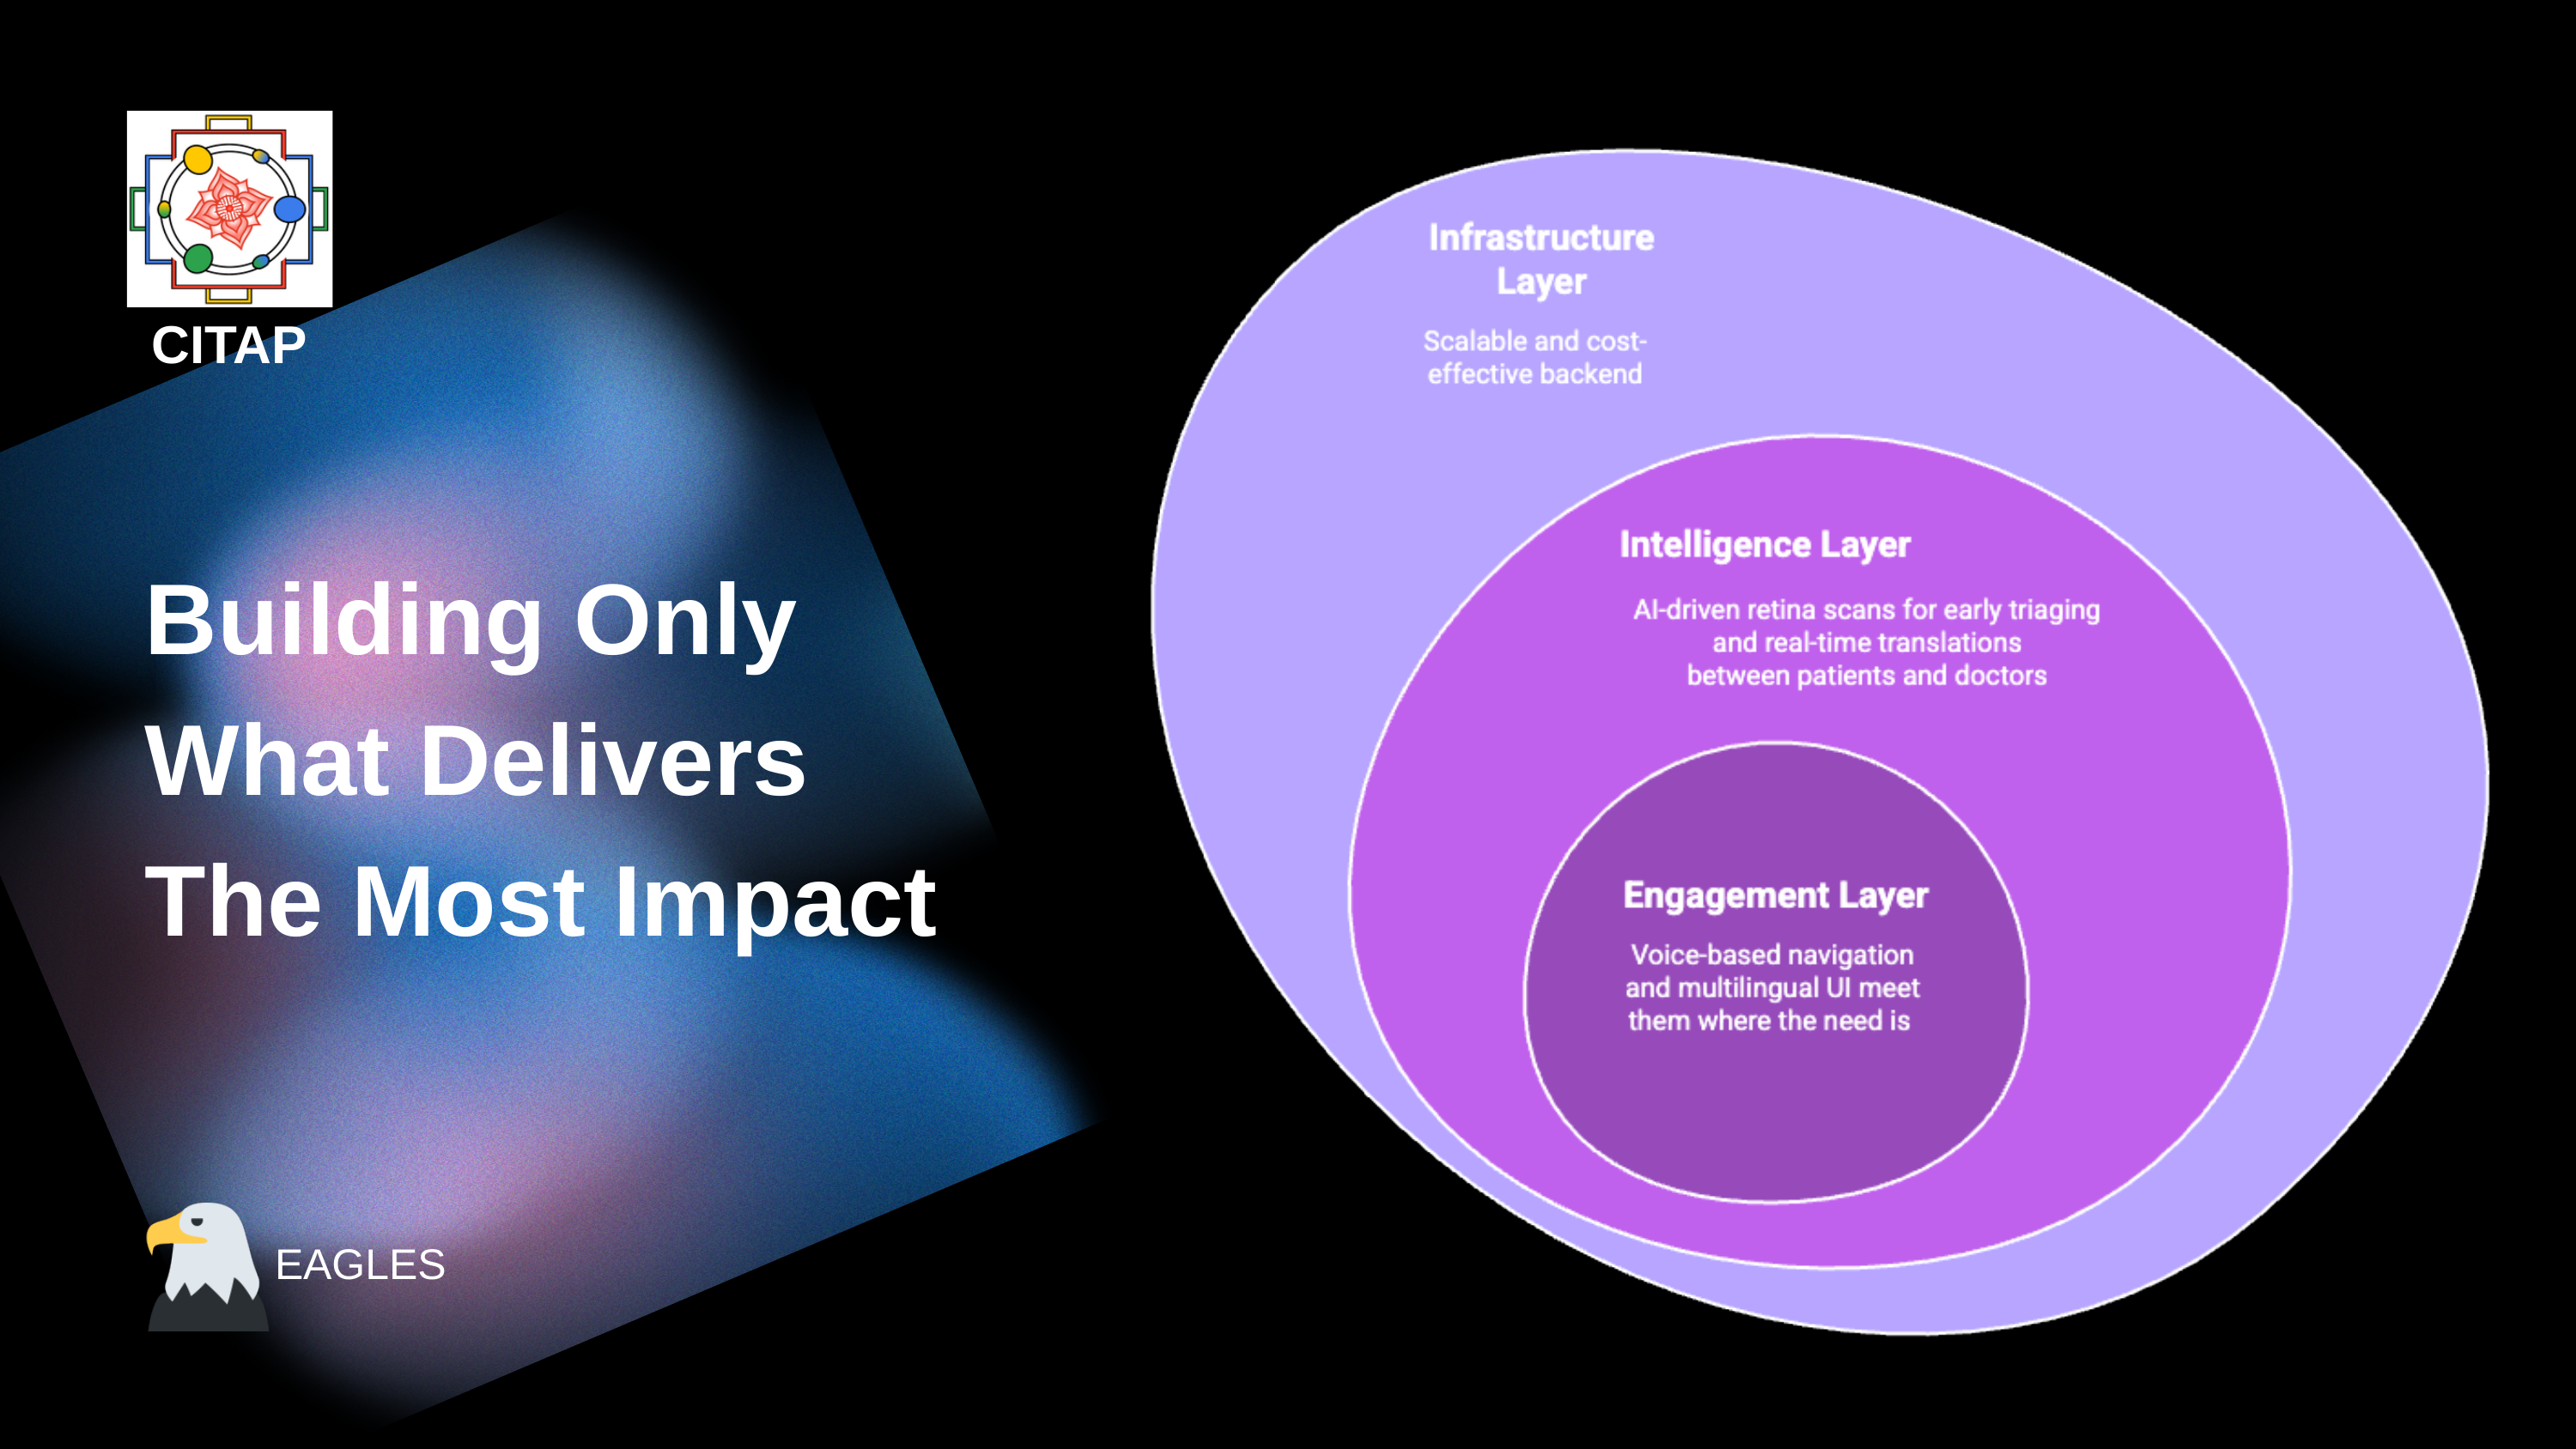

CITAP

Building Only
What Delivers
The Most Impact

EAGLES